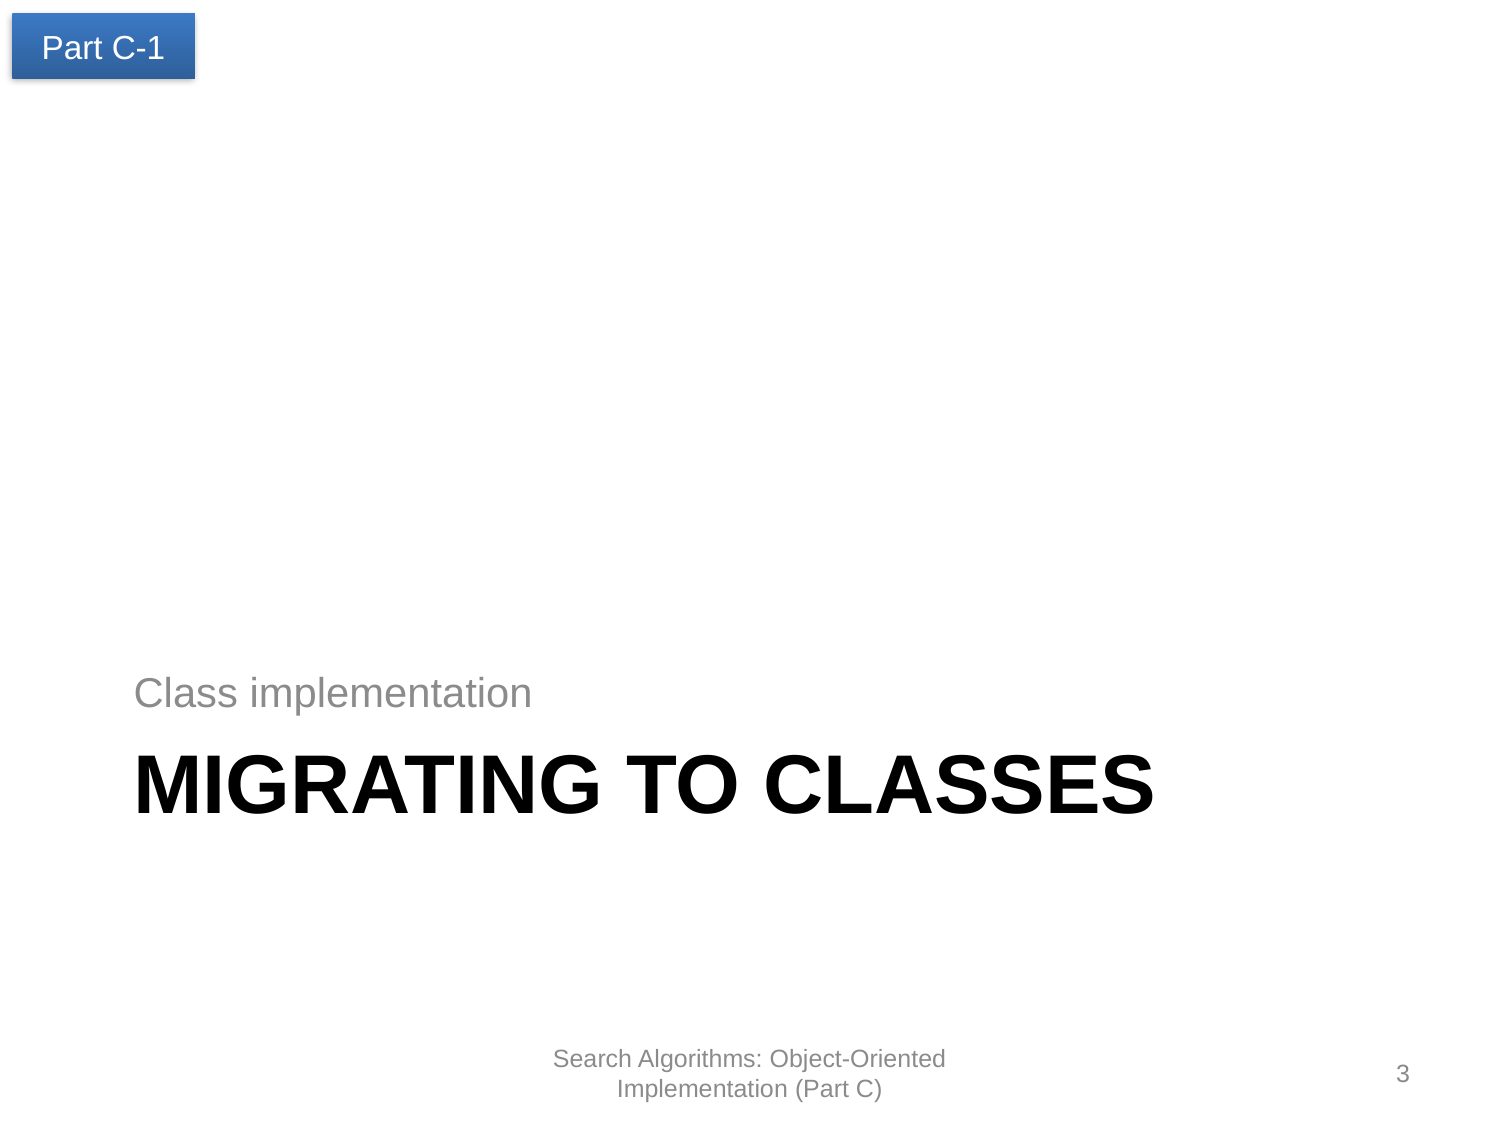

Part C-1
Class implementation
# Migrating to Classes
Search Algorithms: Object-Oriented Implementation (Part C)
3